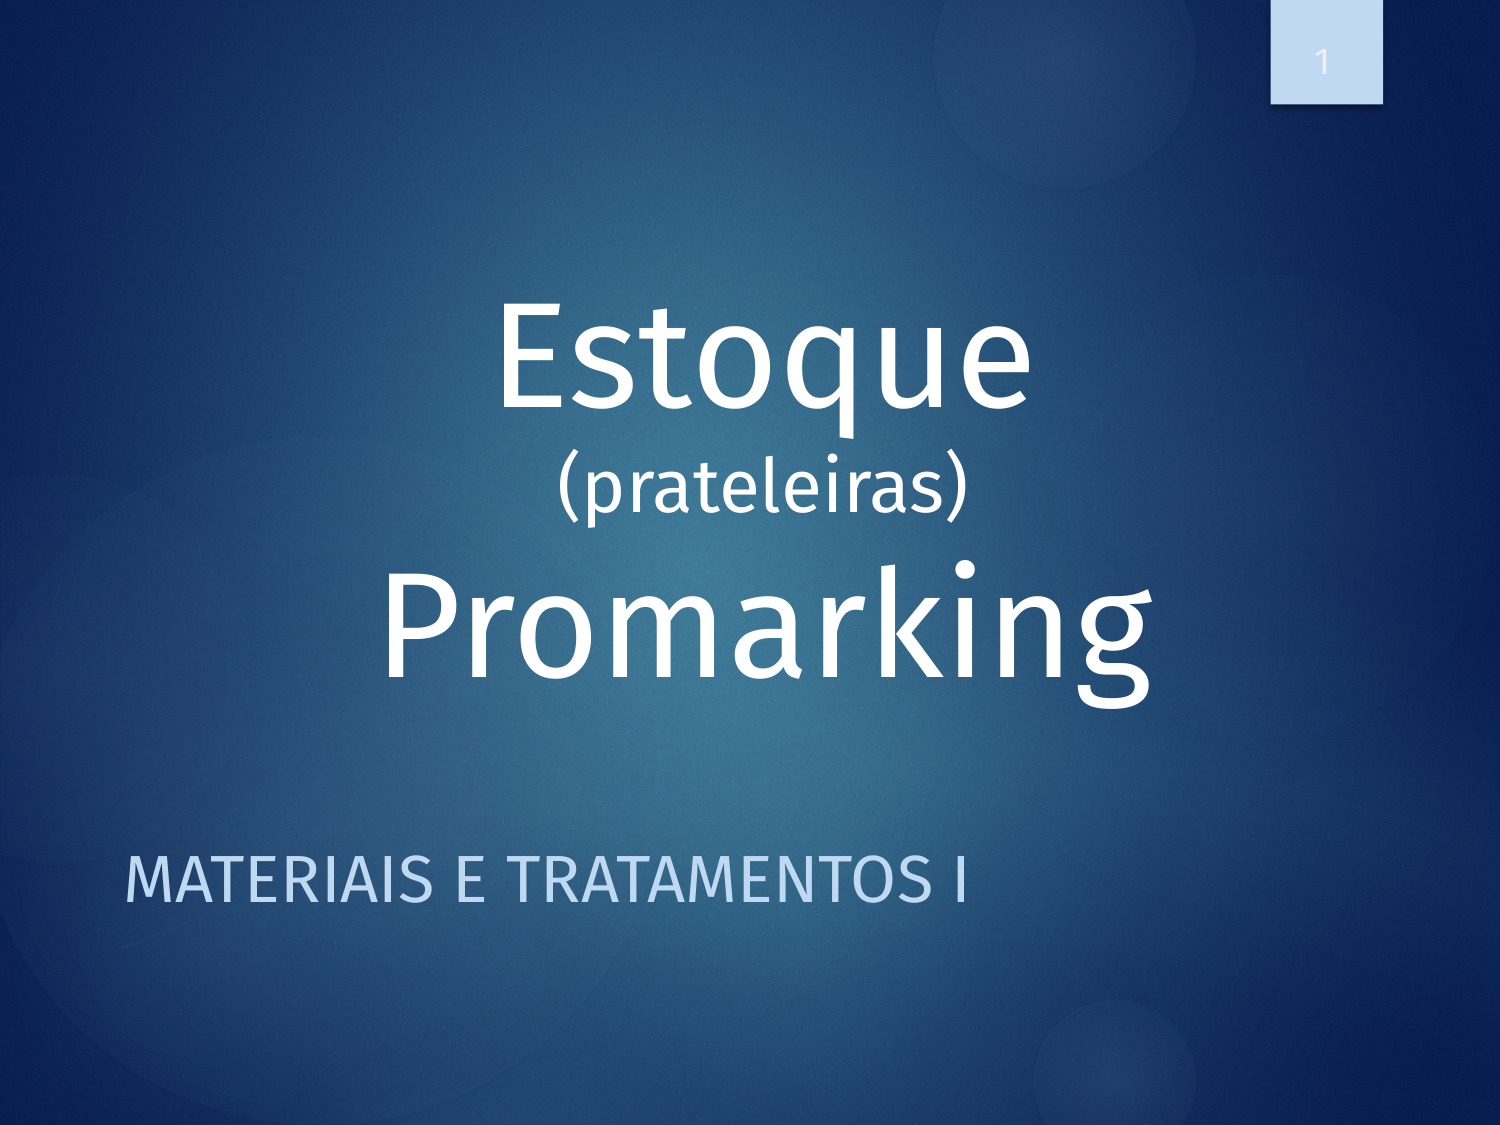

1
# Estoque (prateleiras) Promarking
Materiais e tratamentos I